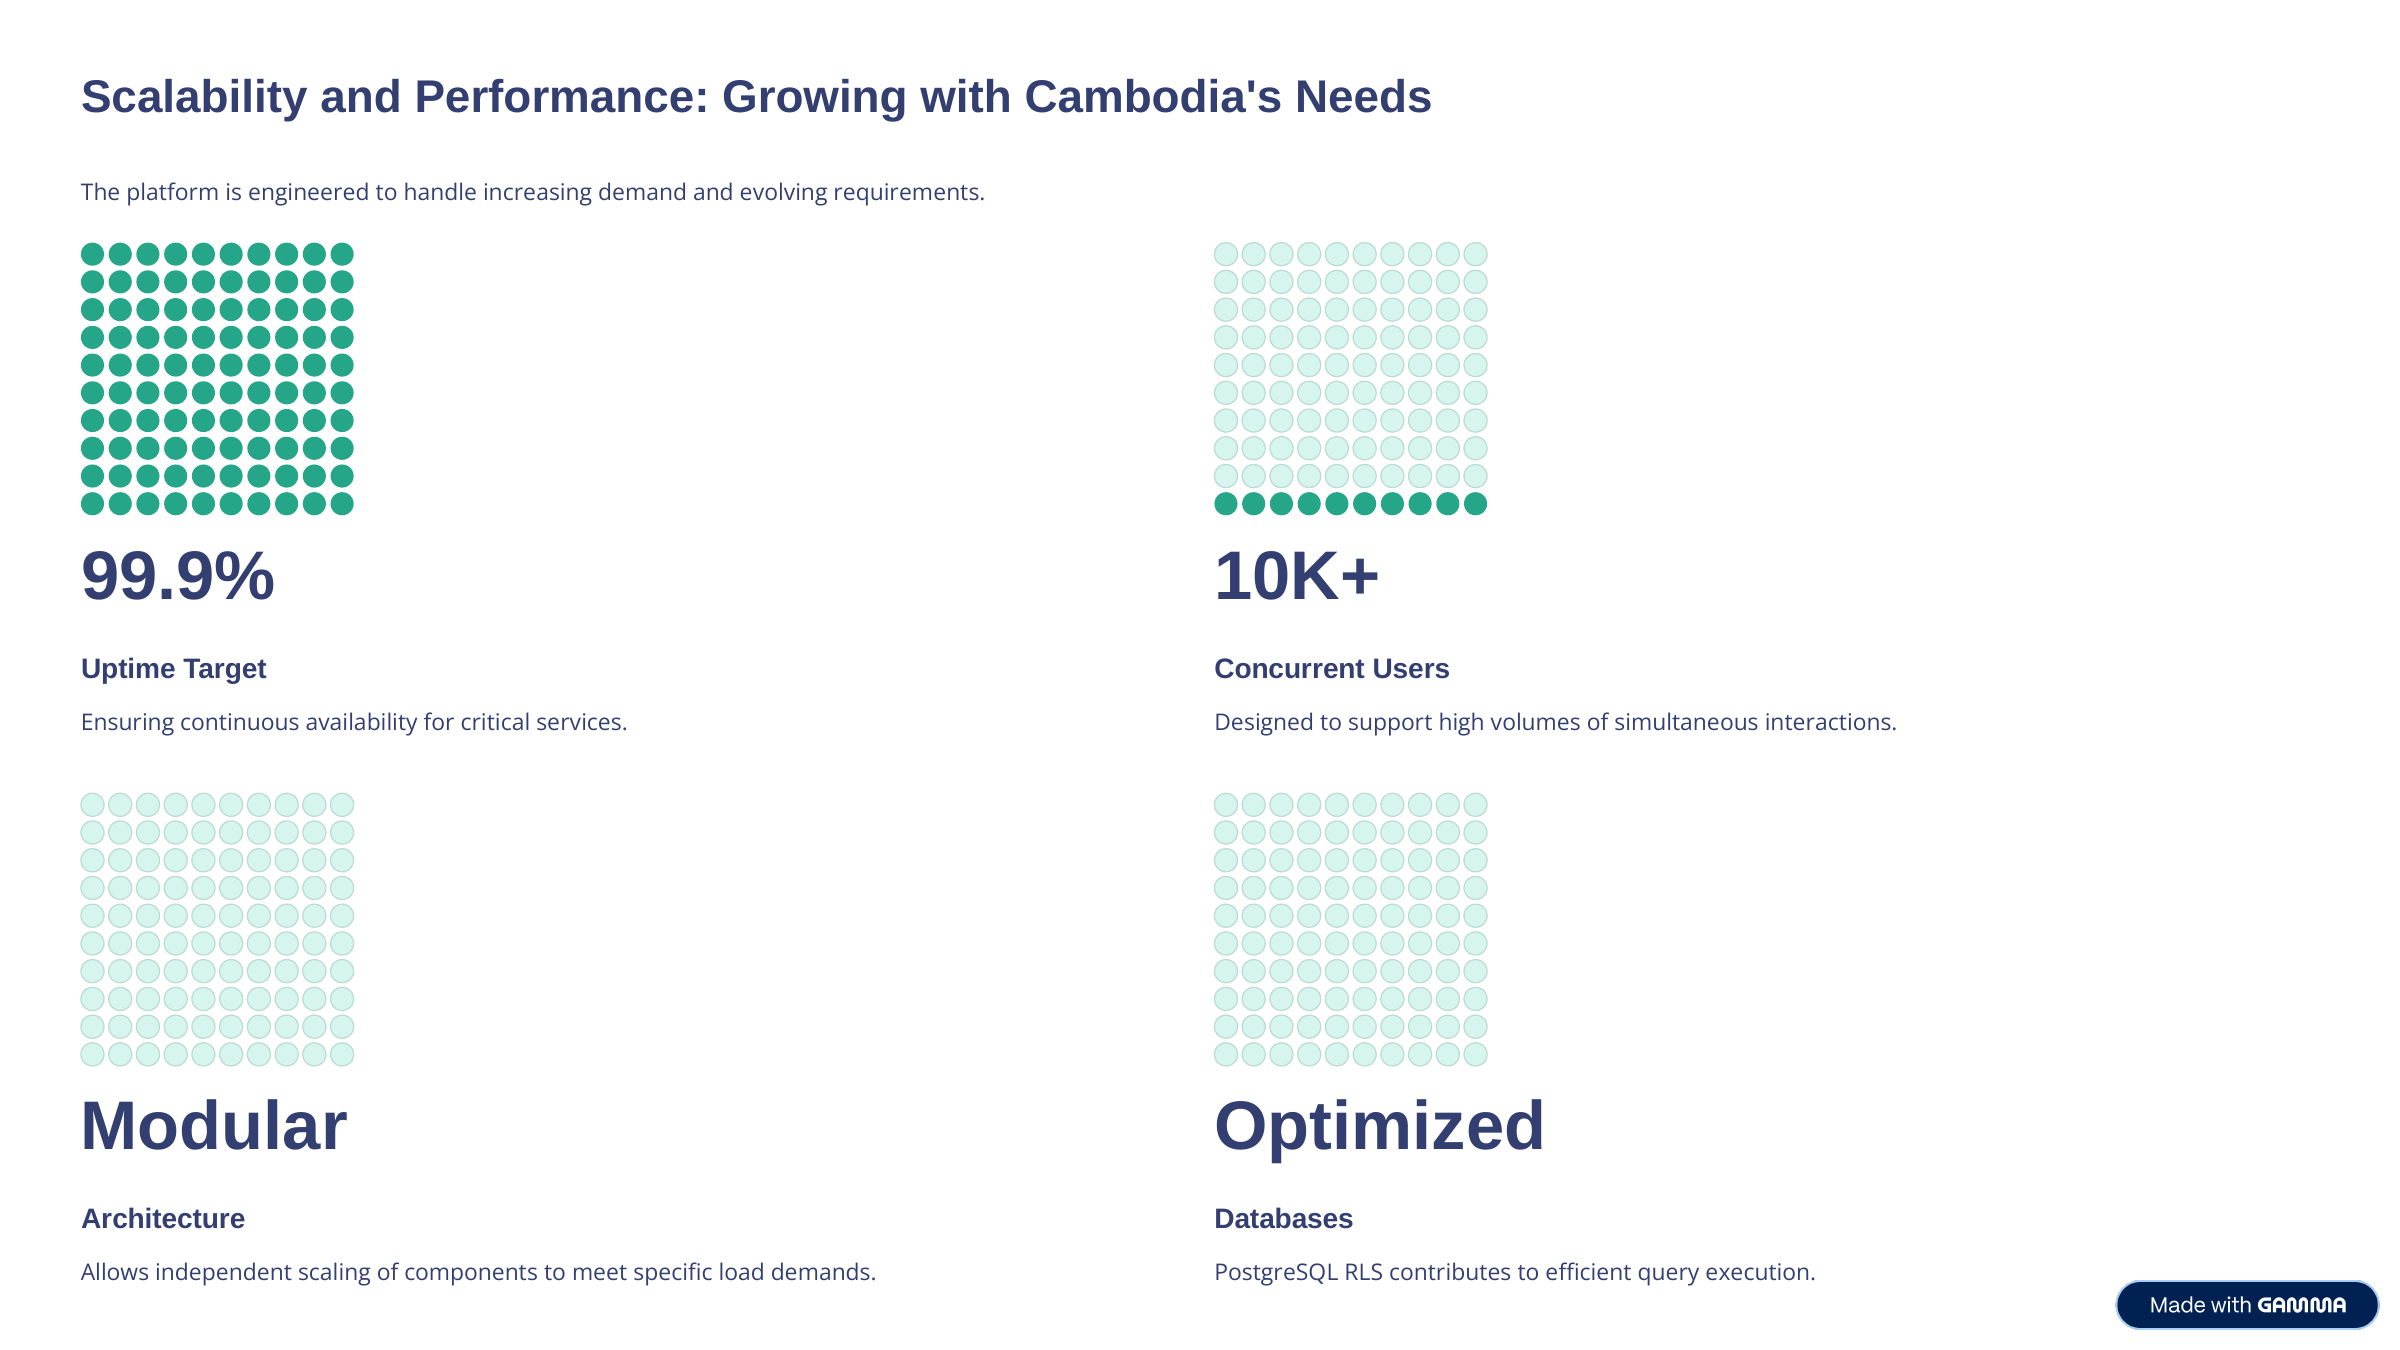

Scalability and Performance: Growing with Cambodia's Needs
The platform is engineered to handle increasing demand and evolving requirements.

99.9%
10K+
Uptime Target
Concurrent Users
Ensuring continuous availability for critical services.
Designed to support high volumes of simultaneous interactions.

Modular
Optimized
Architecture
Databases
Allows independent scaling of components to meet specific load demands.
PostgreSQL RLS contributes to efficient query execution.